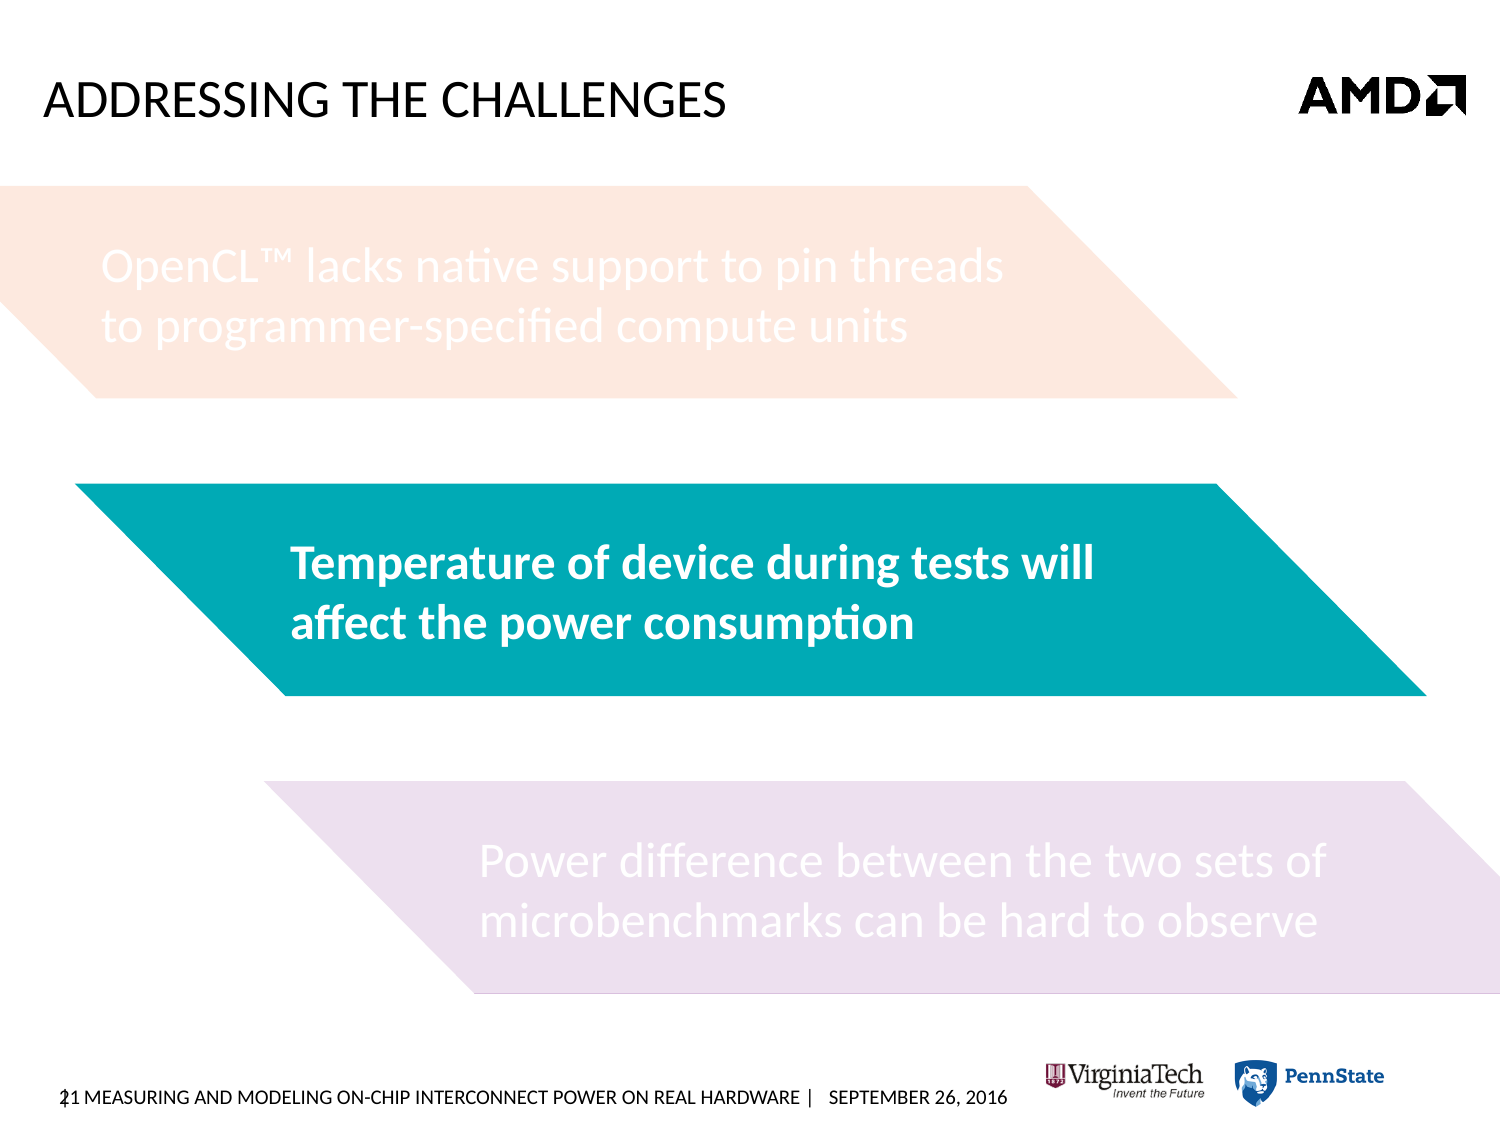

# Addressing the Challenges

OpenCL™ lacks native support to pin threads to programmer-specified compute units
Temperature of device during tests will affect the power consumption

Power difference between the two sets of microbenchmarks can be hard to observe